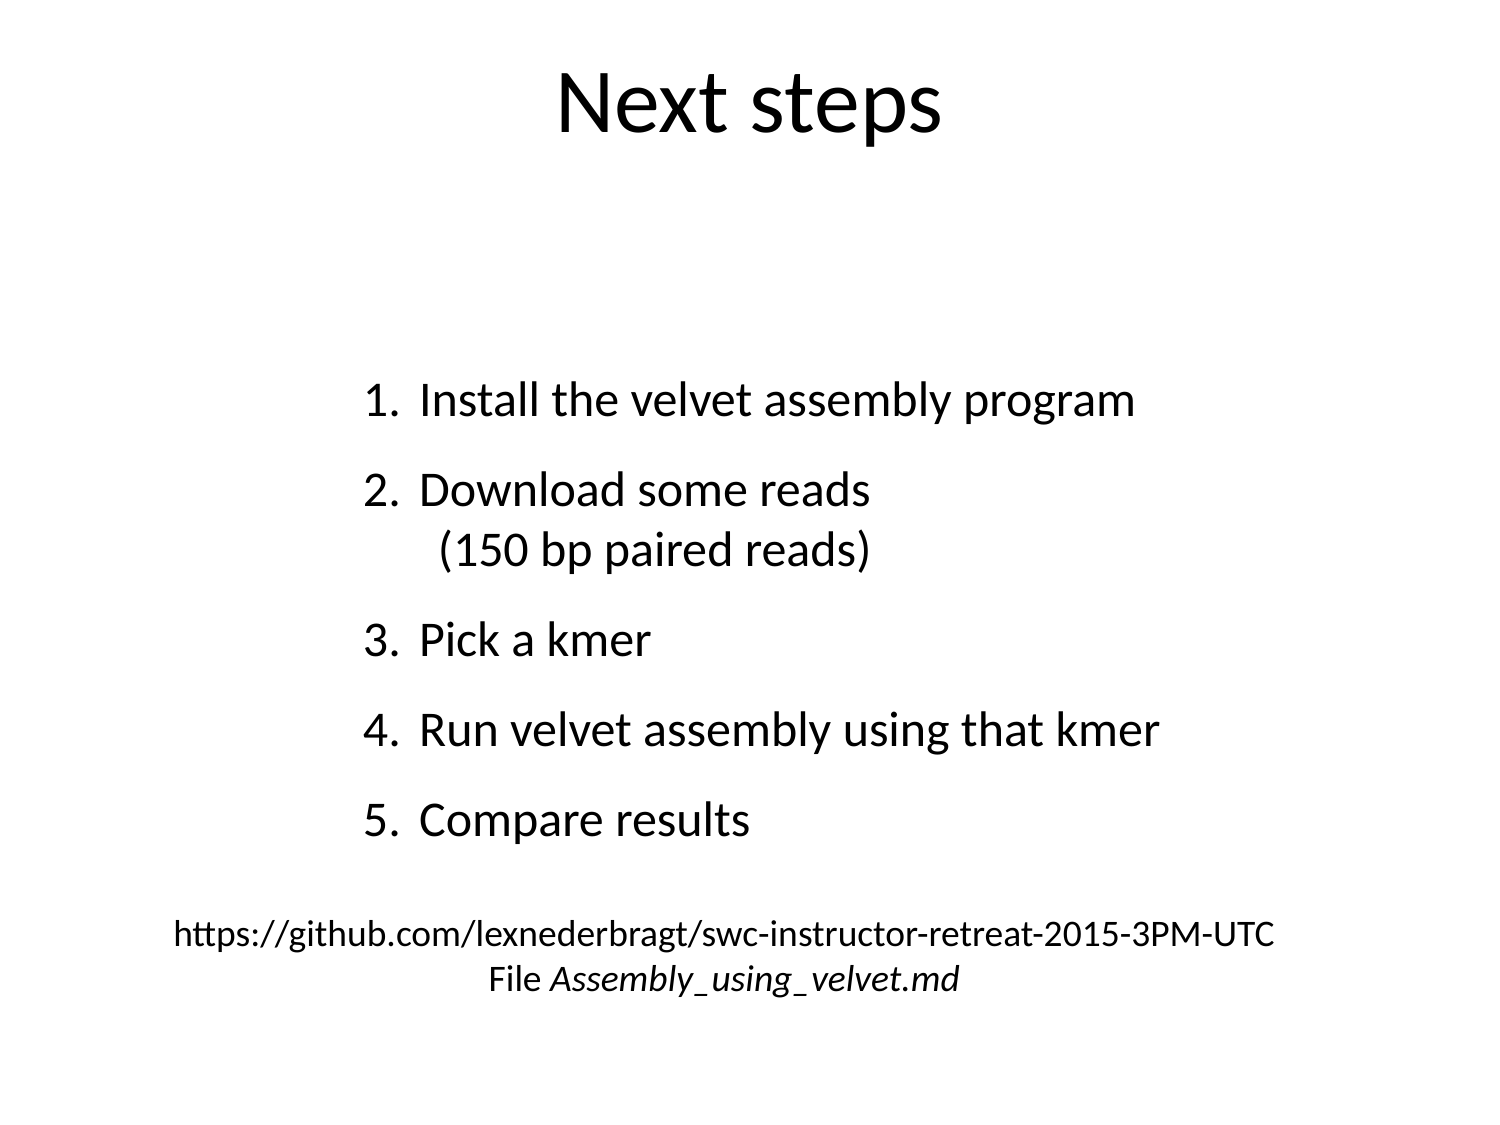

# Next steps
Install the velvet assembly program
Download some reads
(150 bp paired reads)
Pick a kmer
Run velvet assembly using that kmer
Compare results
https://github.com/lexnederbragt/swc-instructor-retreat-2015-3PM-UTC
File Assembly_using_velvet.md